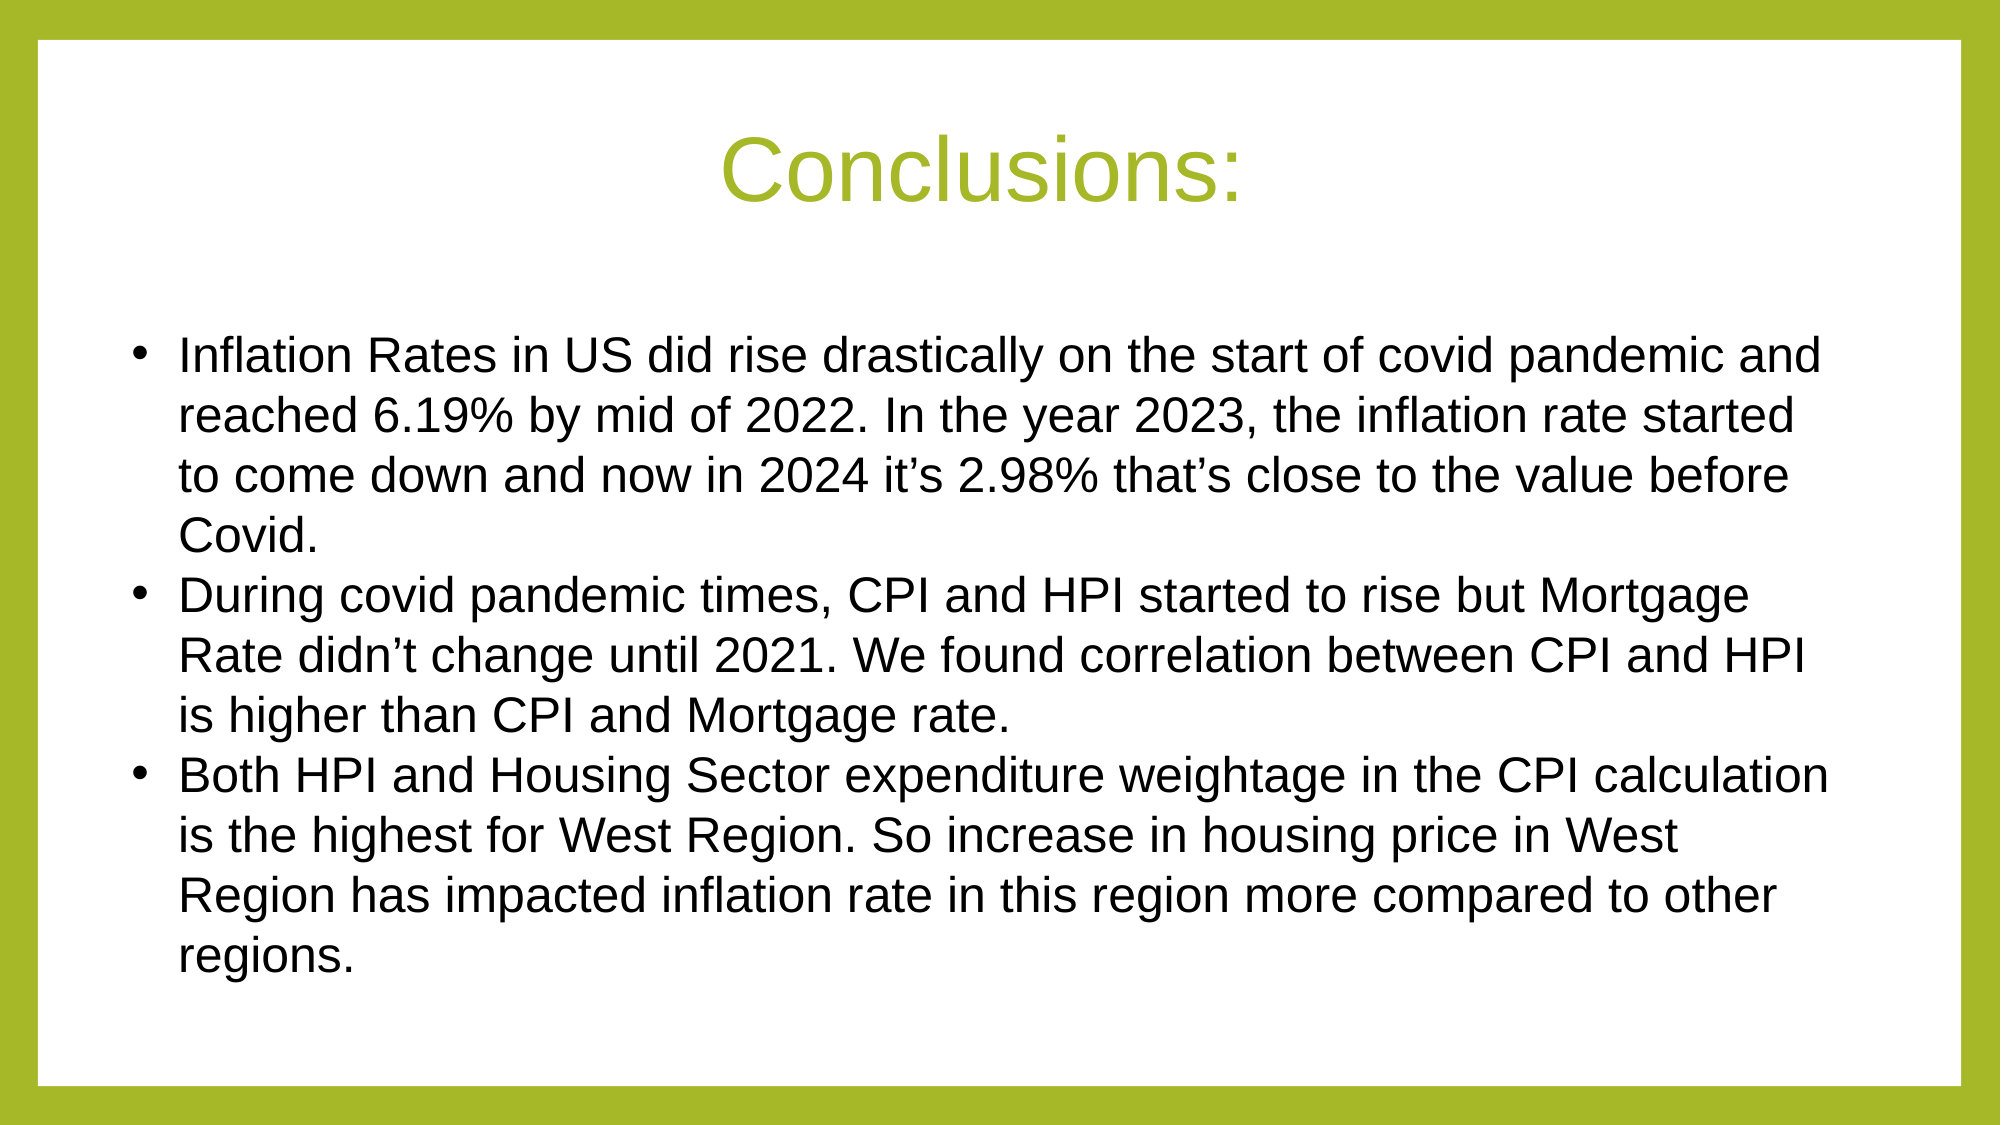

# Conclusions:

Inflation Rates in US did rise drastically on the start of covid pandemic and reached 6.19% by mid of 2022. In the year 2023, the inflation rate started to come down and now in 2024 it’s 2.98% that’s close to the value before Covid.
During covid pandemic times, CPI and HPI started to rise but Mortgage Rate didn’t change until 2021. We found correlation between CPI and HPI is higher than CPI and Mortgage rate.
Both HPI and Housing Sector expenditure weightage in the CPI calculation is the highest for West Region. So increase in housing price in West Region has impacted inflation rate in this region more compared to other regions.